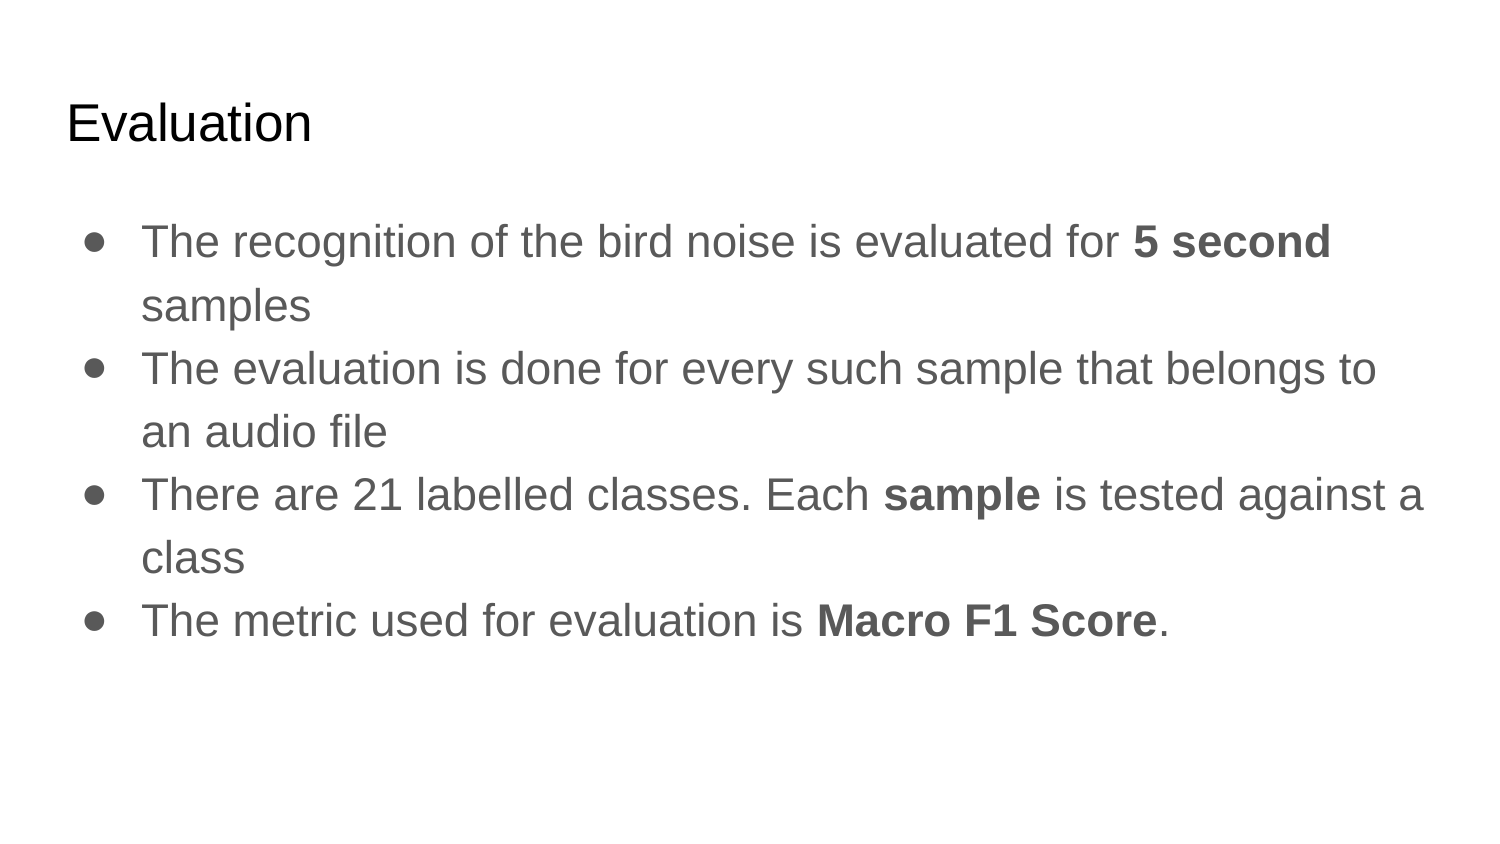

# Evaluation
The recognition of the bird noise is evaluated for 5 second samples
The evaluation is done for every such sample that belongs to an audio file
There are 21 labelled classes. Each sample is tested against a class
The metric used for evaluation is Macro F1 Score.